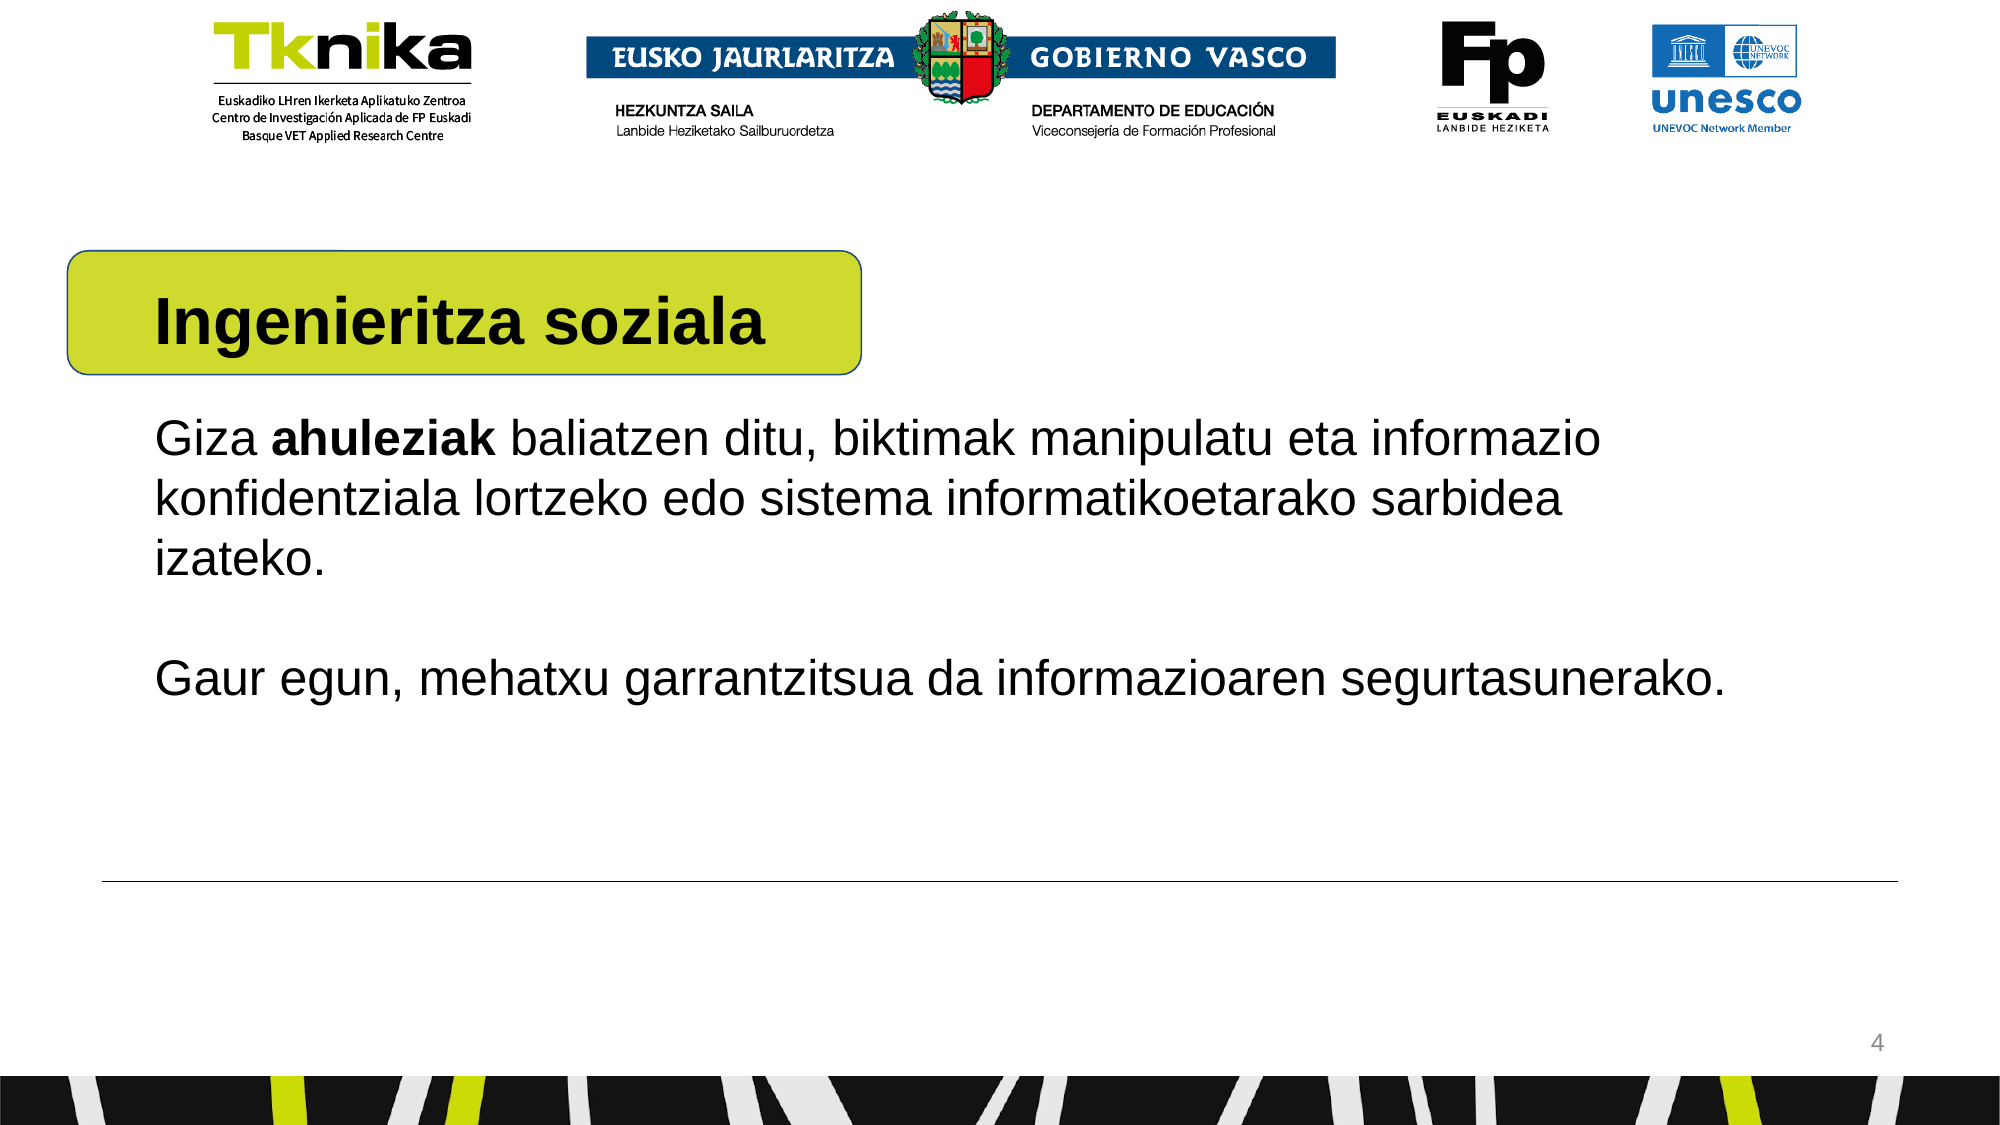

Ingenieritza soziala
# Giza ahuleziak baliatzen ditu, biktimak manipulatu eta informazio konfidentziala lortzeko edo sistema informatikoetarako sarbidea izateko.

Gaur egun, mehatxu garrantzitsua da informazioaren segurtasunerako.

4